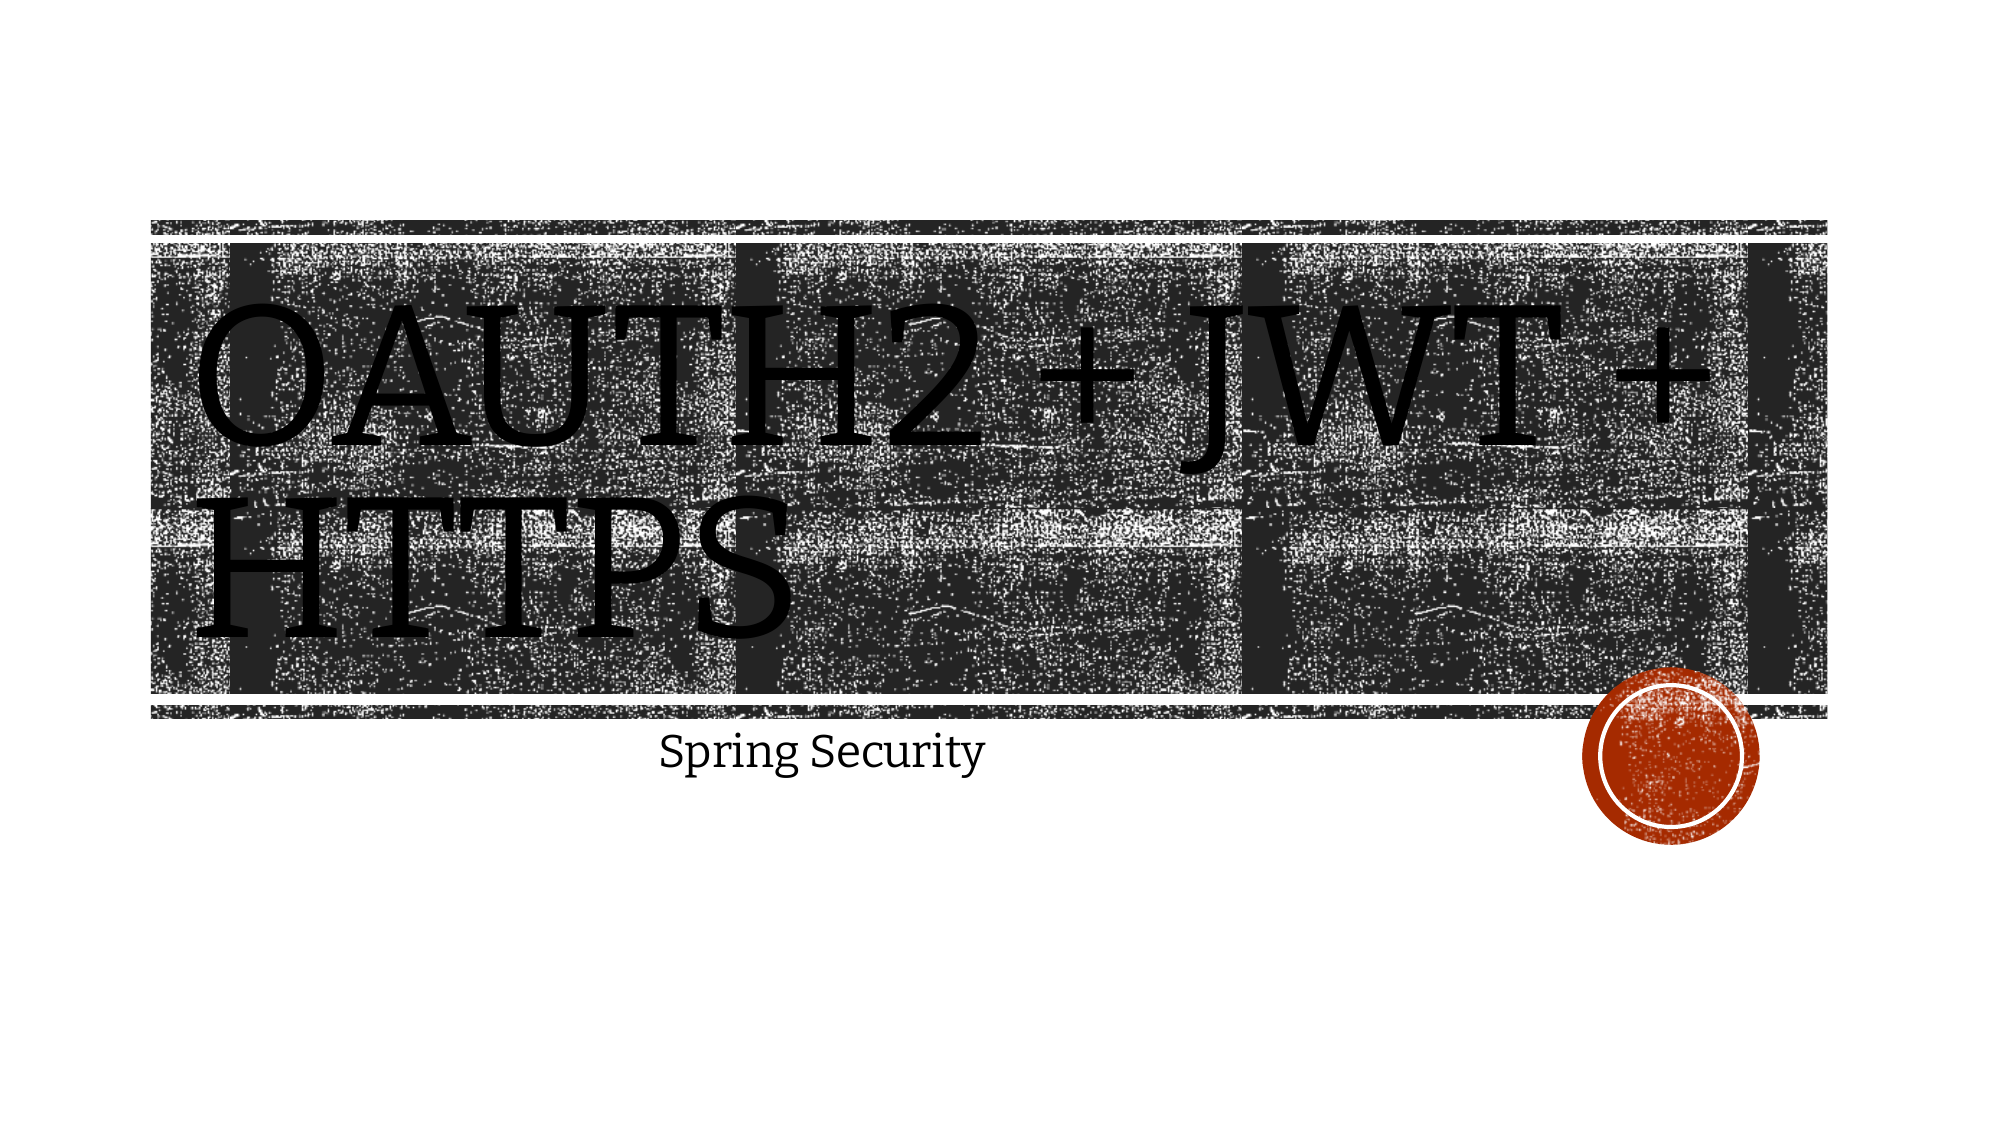

# OAuth2 + JWT + https
Spring Security